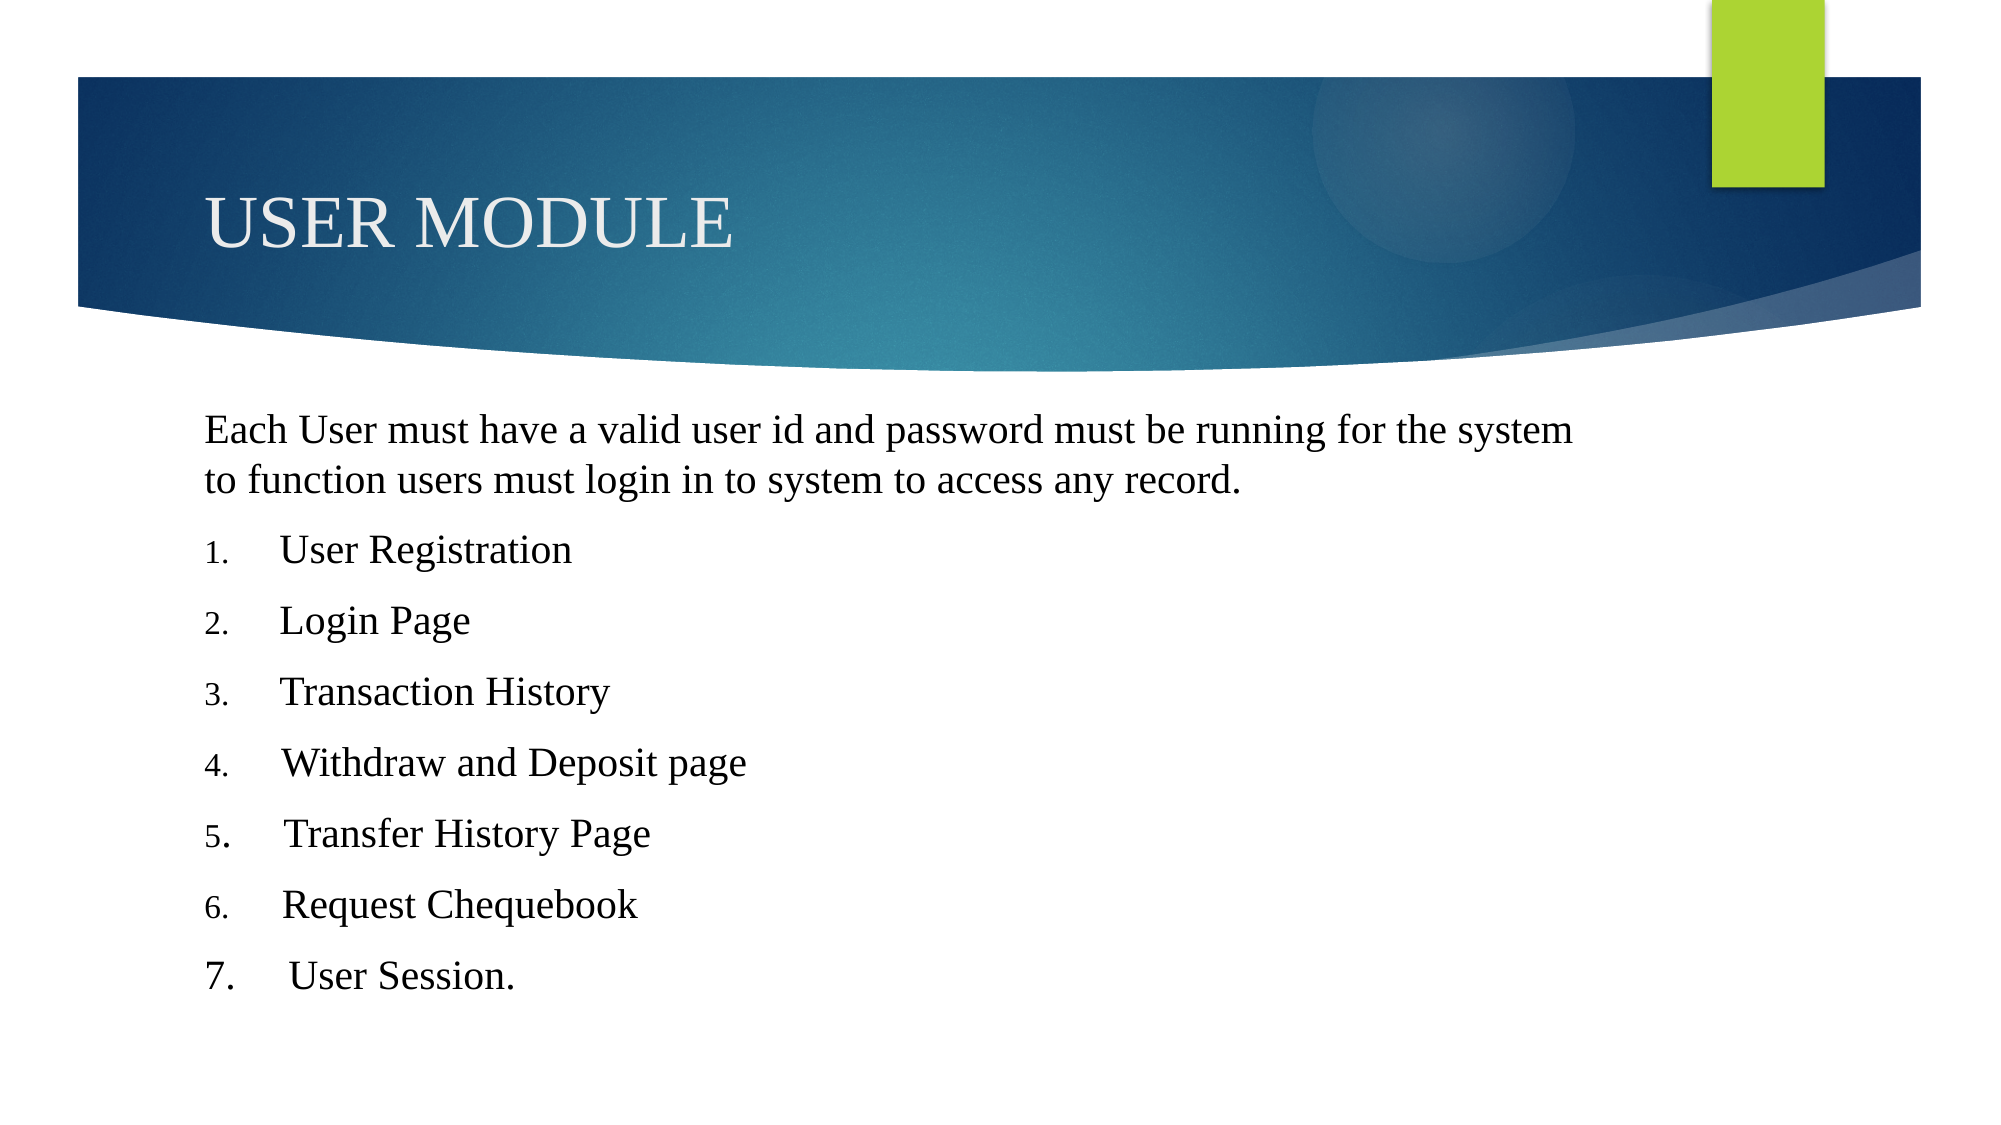

# USER MODULE
Each User must have a valid user id and password must be running for the system to function users must login in to system to access any record.
User Registration
Login Page
Transaction History
4.     Withdraw and Deposit page
5.     Transfer History Page
6.     Request Chequebook
7.     User Session.